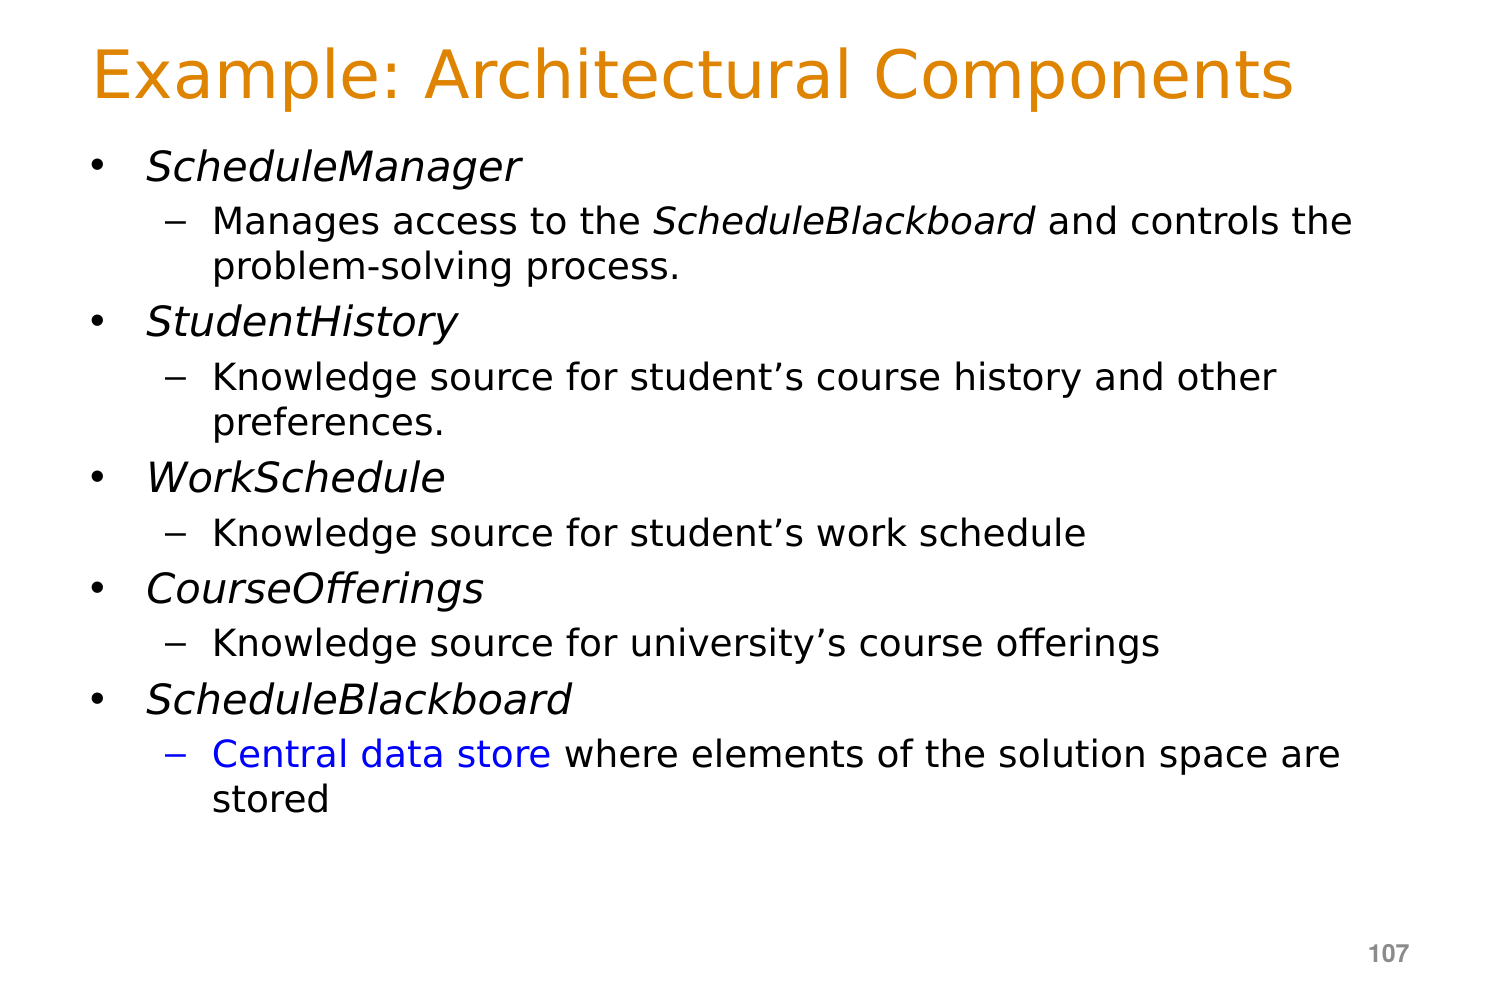

# Example: Architectural Components
ScheduleManager
Manages access to the ScheduleBlackboard and controls the problem-solving process.
StudentHistory
Knowledge source for student’s course history and other preferences.
WorkSchedule
Knowledge source for student’s work schedule
CourseOfferings
Knowledge source for university’s course offerings
ScheduleBlackboard
Central data store where elements of the solution space are stored
107